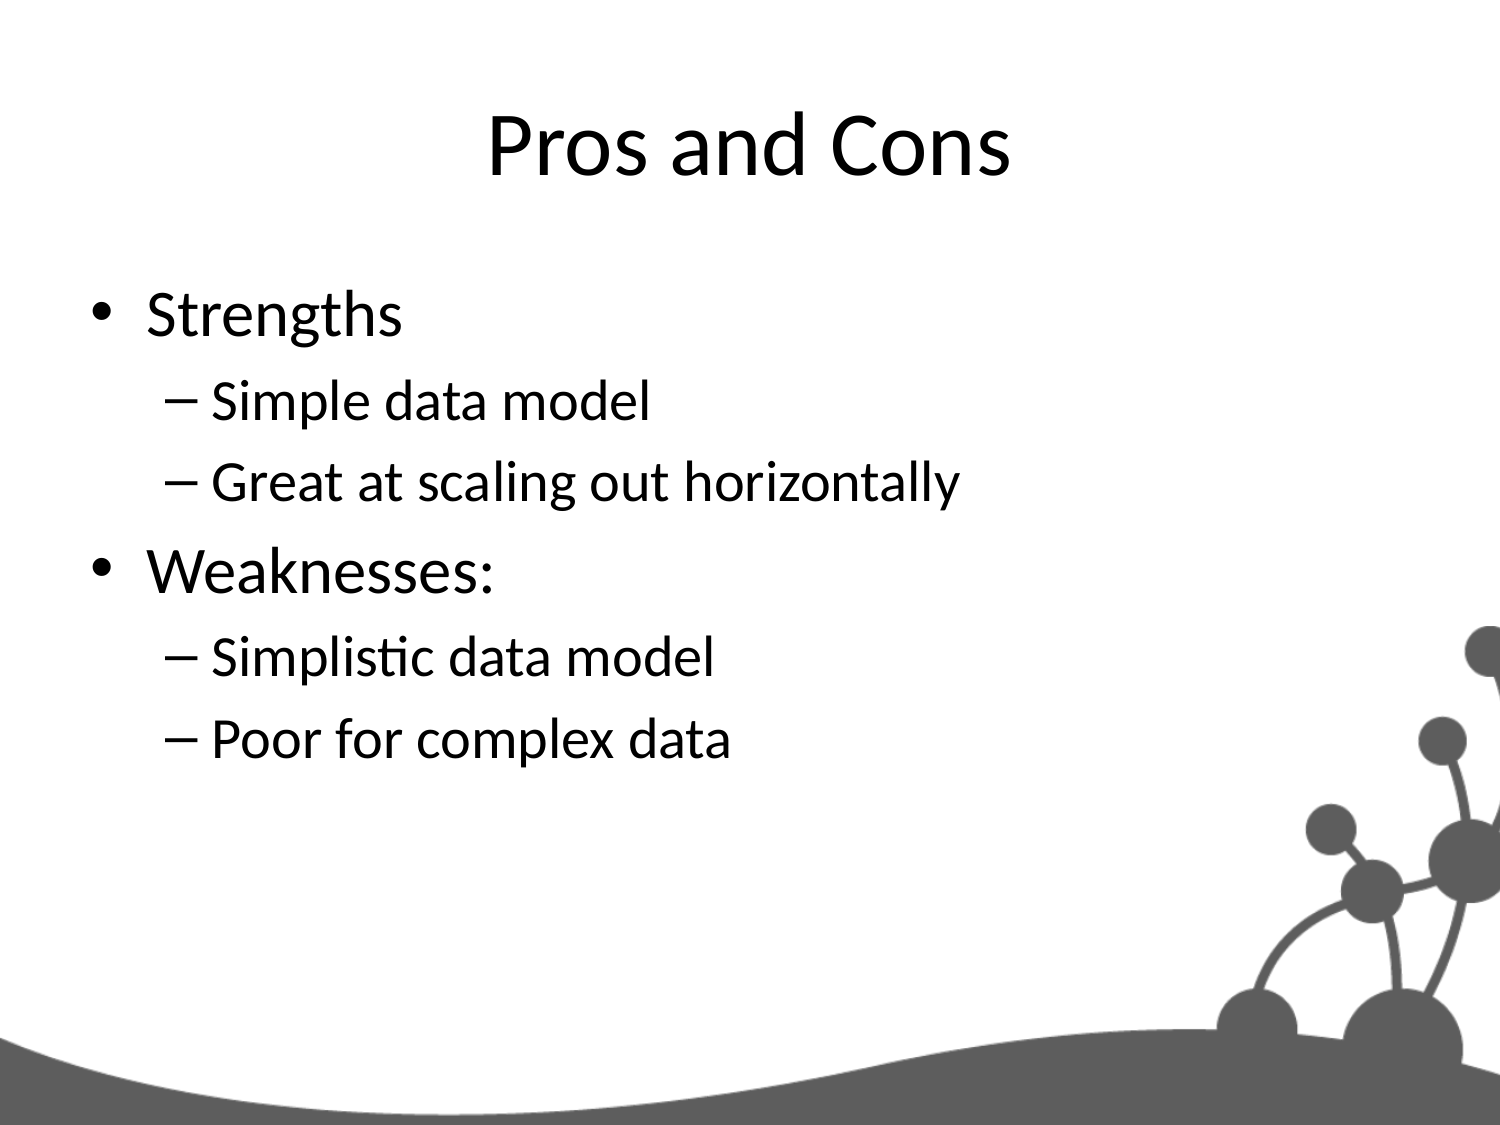

# Pros and Cons
Strengths
Simple data model
Great at scaling out horizontally
Weaknesses:
Simplistic data model
Poor for complex data